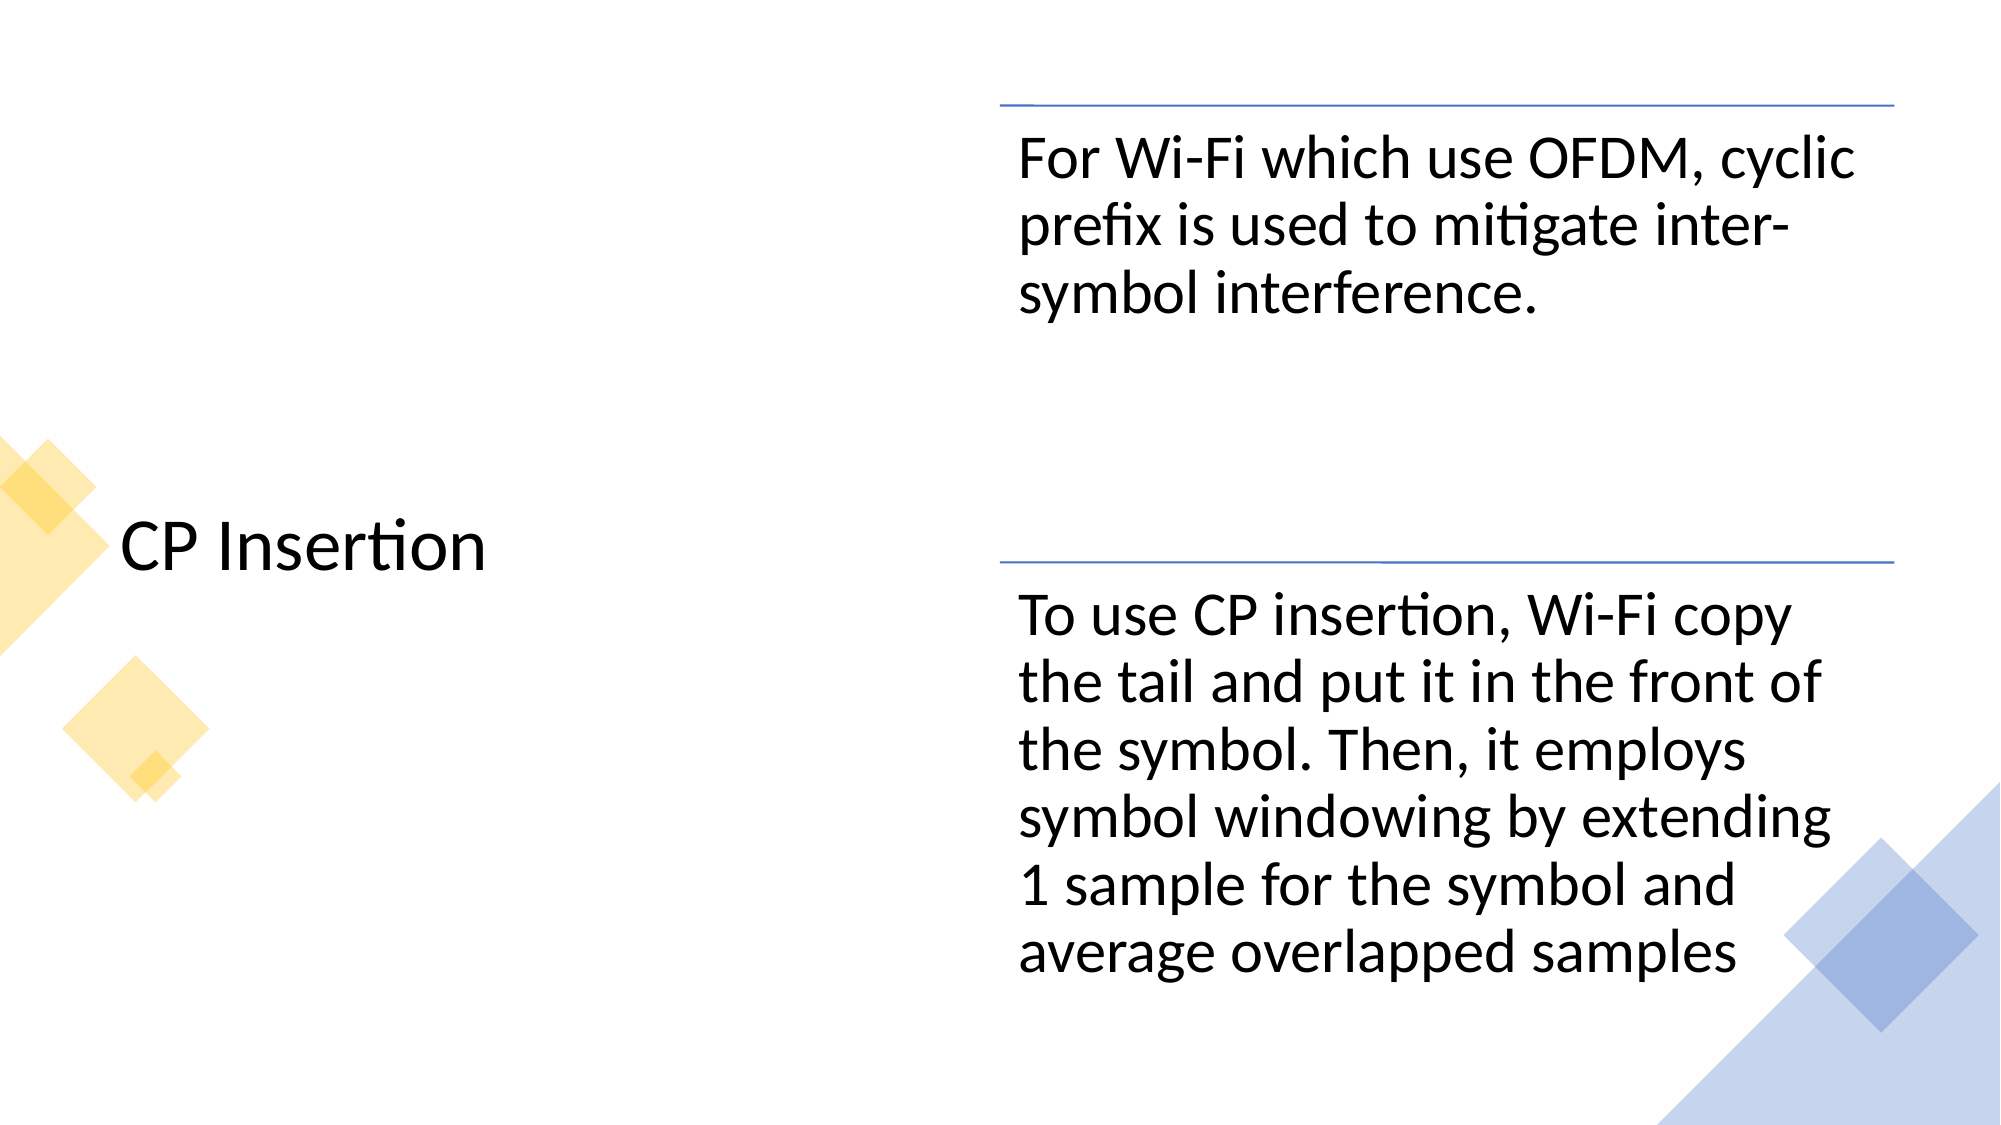

# CP Insertion
For Wi-Fi which use OFDM, cyclic prefix is used to mitigate inter-symbol interference.
To use CP insertion, Wi-Fi copy the tail and put it in the front of the symbol. Then, it employs symbol windowing by extending 1 sample for the symbol and average overlapped samples